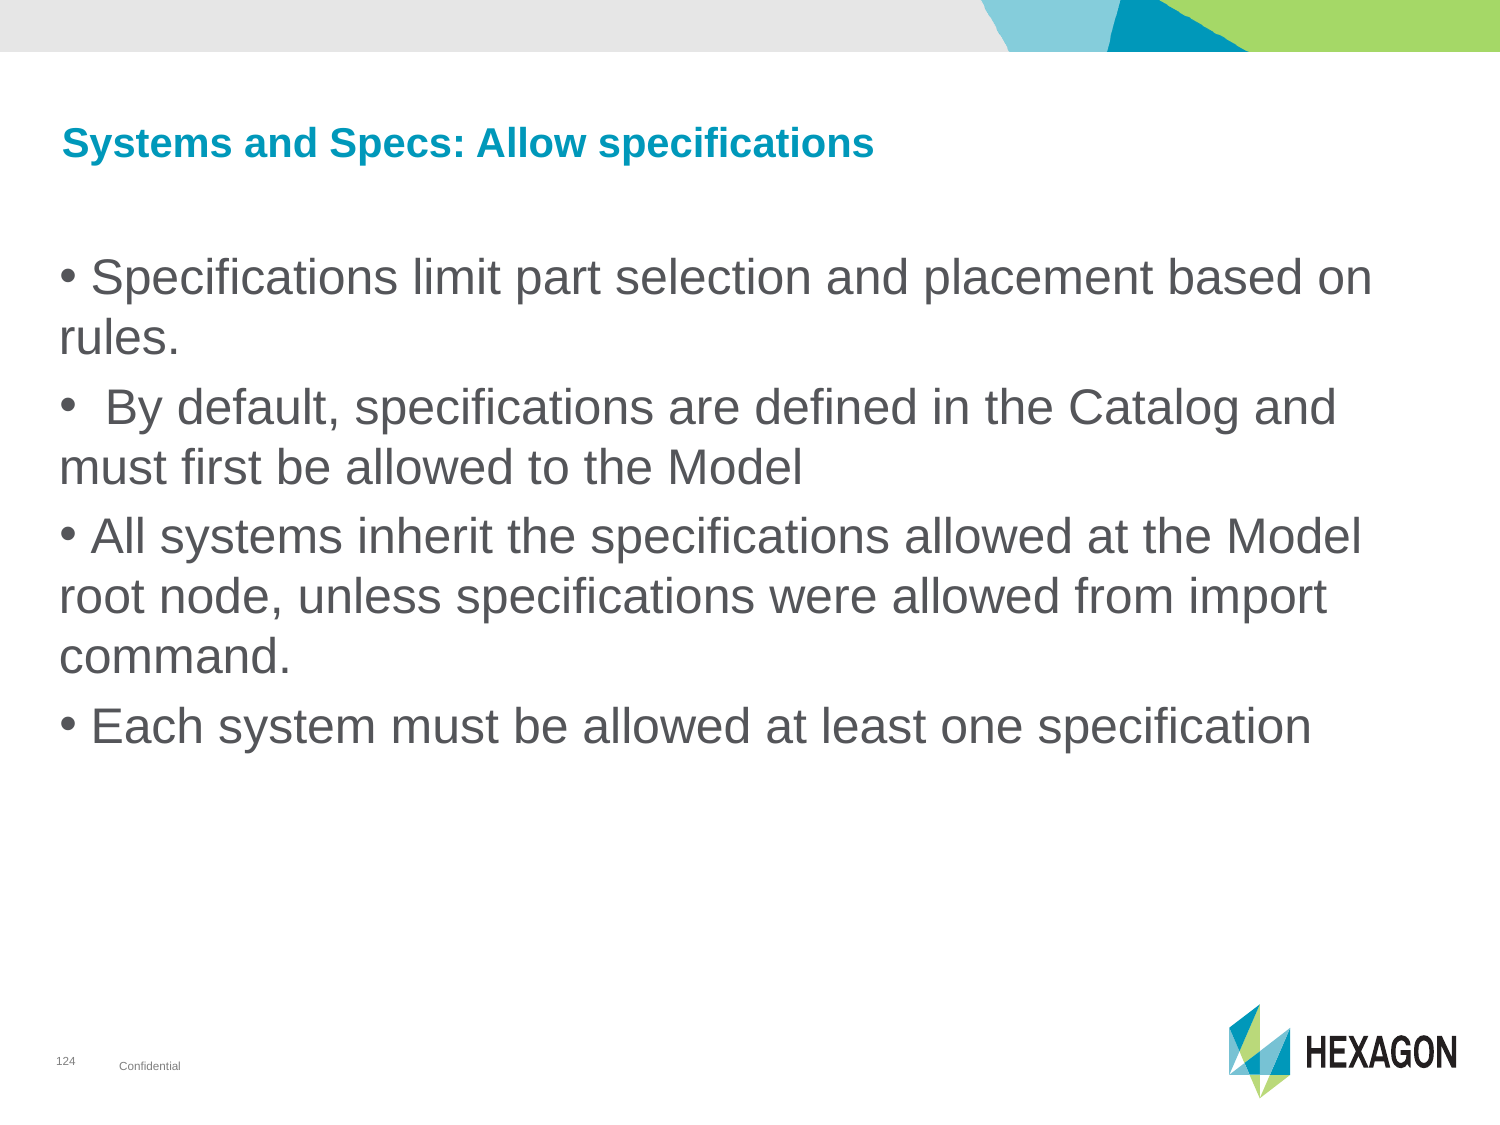

# Systems and Specs: Allow specifications
 Specifications limit part selection and placement based on rules.
  By default, specifications are defined in the Catalog and must first be allowed to the Model
 All systems inherit the specifications allowed at the Model root node, unless specifications were allowed from import command.
 Each system must be allowed at least one specification